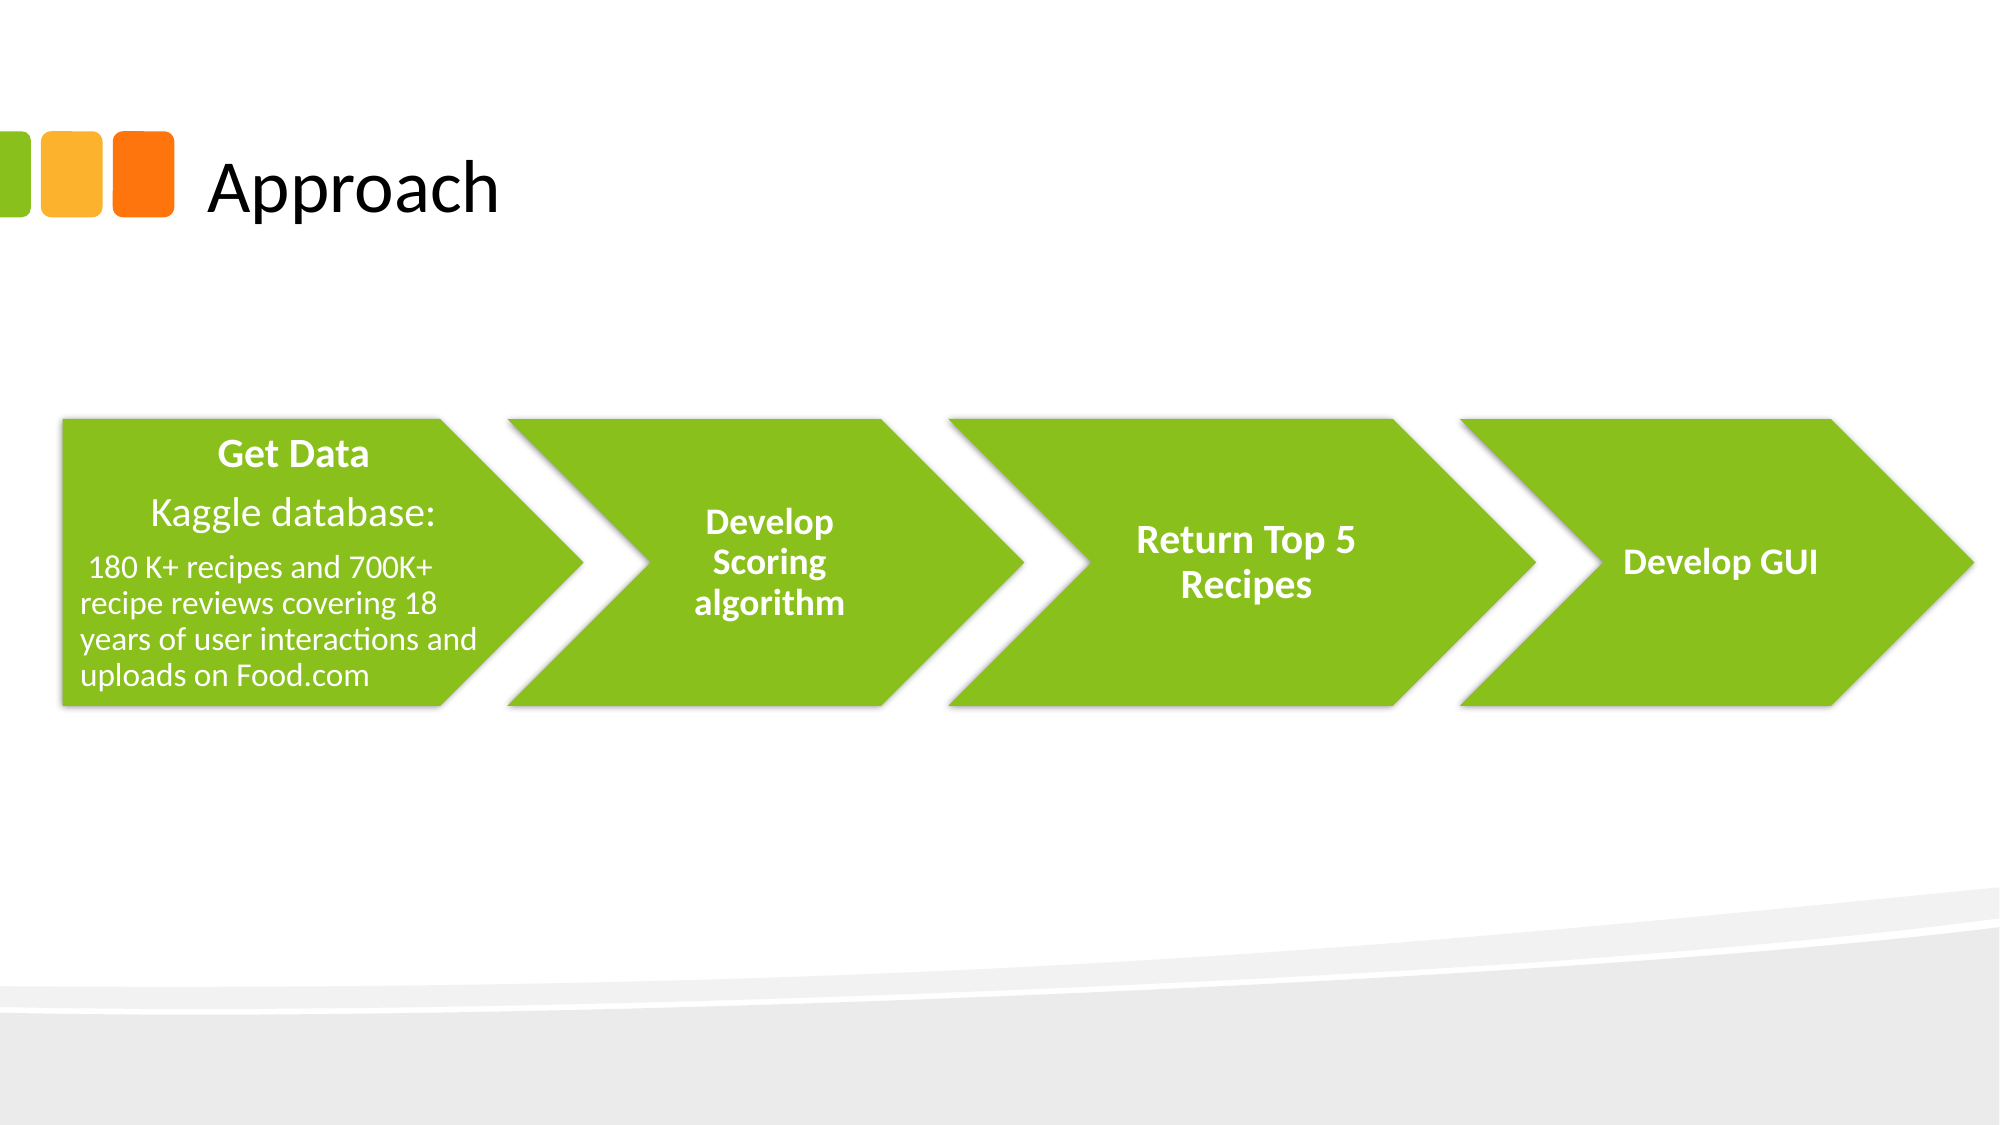

# Approach
Get Data
Kaggle database:
 180 K+ recipes and 700K+ recipe reviews covering 18 years of user interactions and uploads on Food.com
Develop Scoring algorithm
Return Top 5 Recipes
Develop GUI